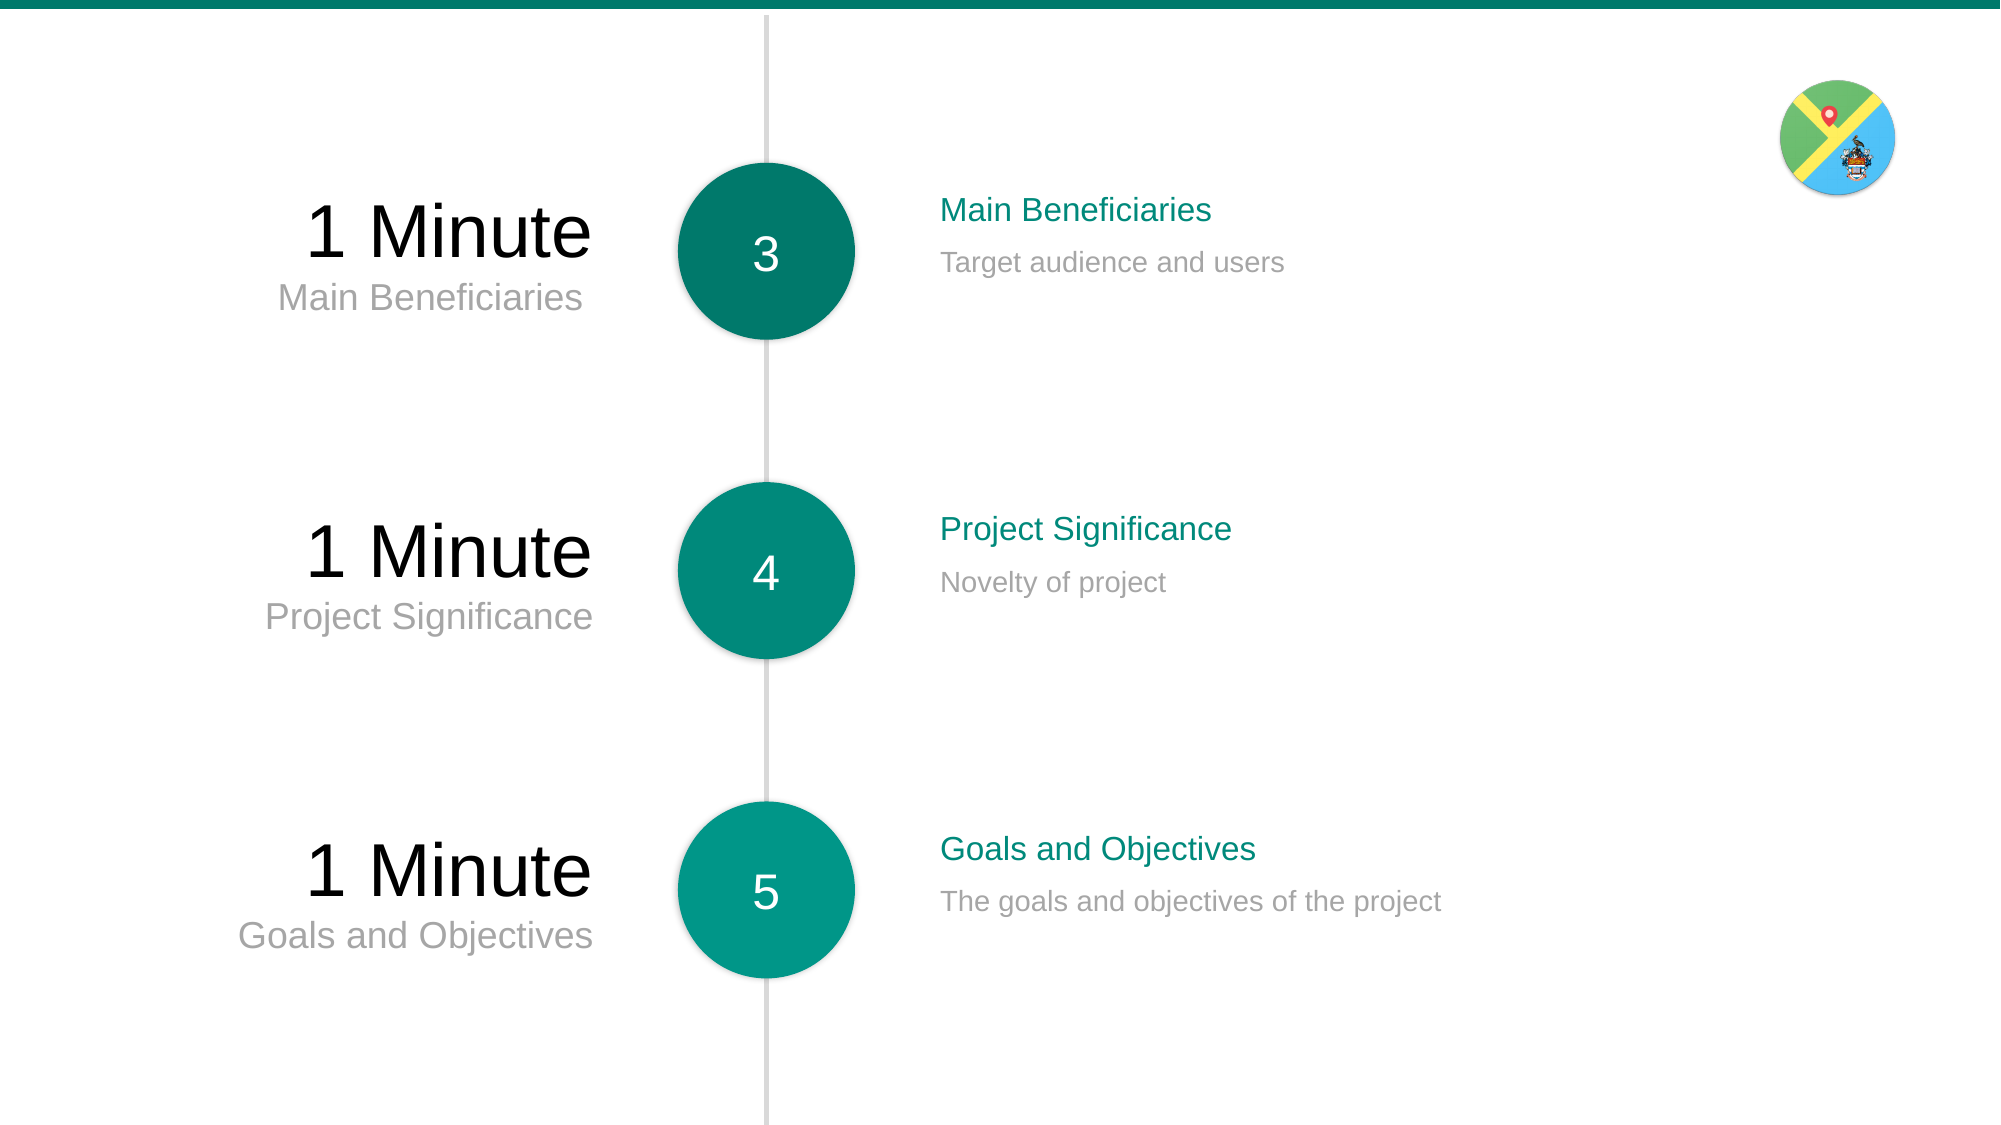

3
1 Minute
Main Beneficiaries
Main Beneficiaries
Target audience and users

4
1 Minute
Project Significance
Project Significance
Novelty of project

5
1 Minute
Goals and Objectives
Goals and Objectives
The goals and objectives of the project
3